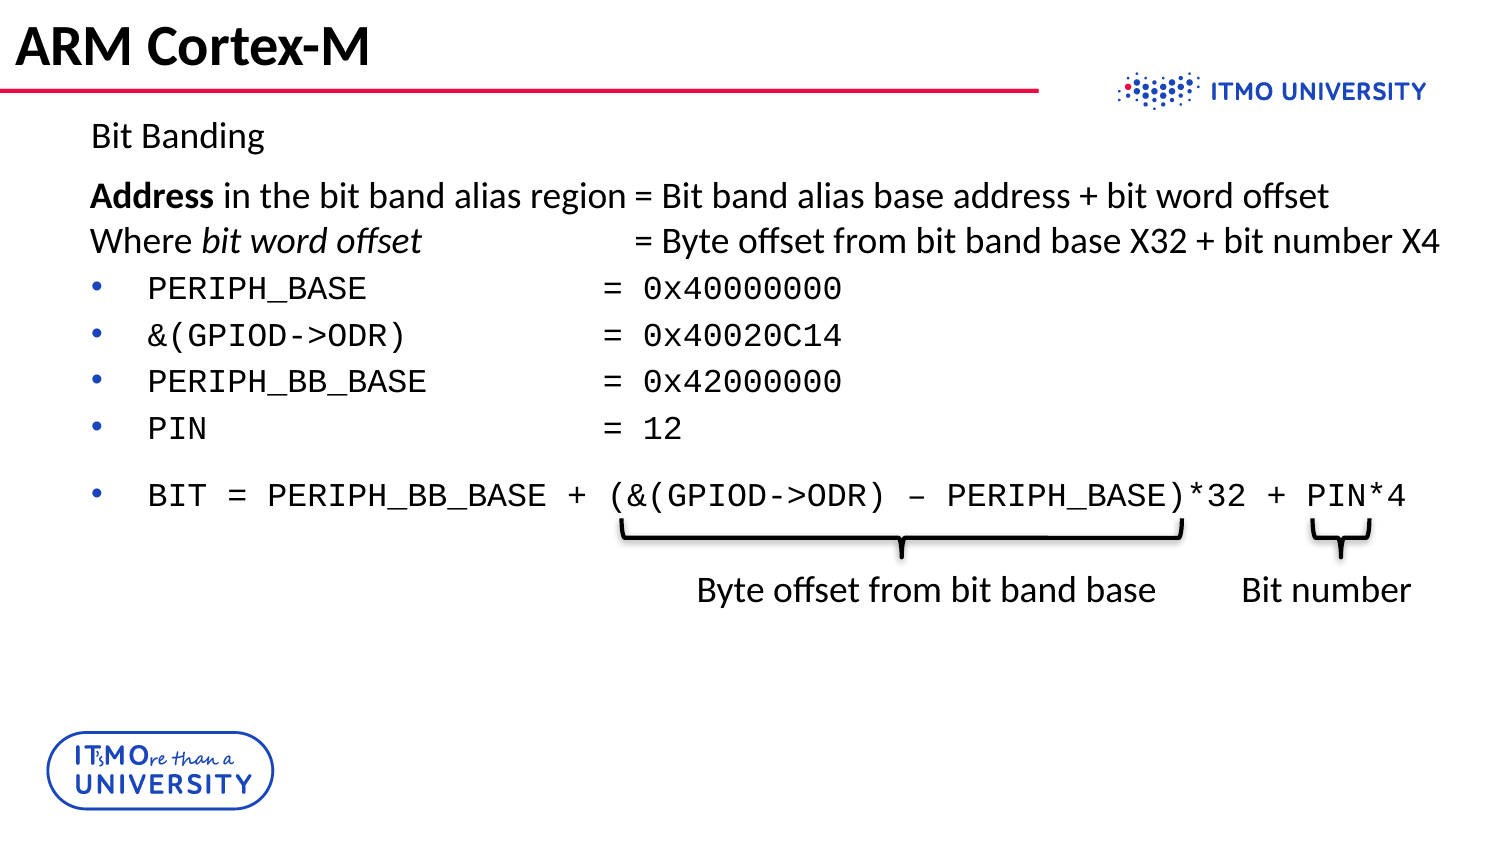

# ARM Cortex-M
Bit Banding
Address in the bit band alias region	= Bit band alias base address + bit word offset
Where bit word offset	= Byte offset from bit band base X32 + bit number X4

PERIPH_BASE 	= 0x40000000
&(GPIOD->ODR)	= 0x40020C14
PERIPH_BB_BASE	= 0x42000000
PIN	= 12

BIT = PERIPH_BB_BASE + (&(GPIOD->ODR) – PERIPH_BASE)*32 + PIN*4

Byte offset from bit band base 	Bit number